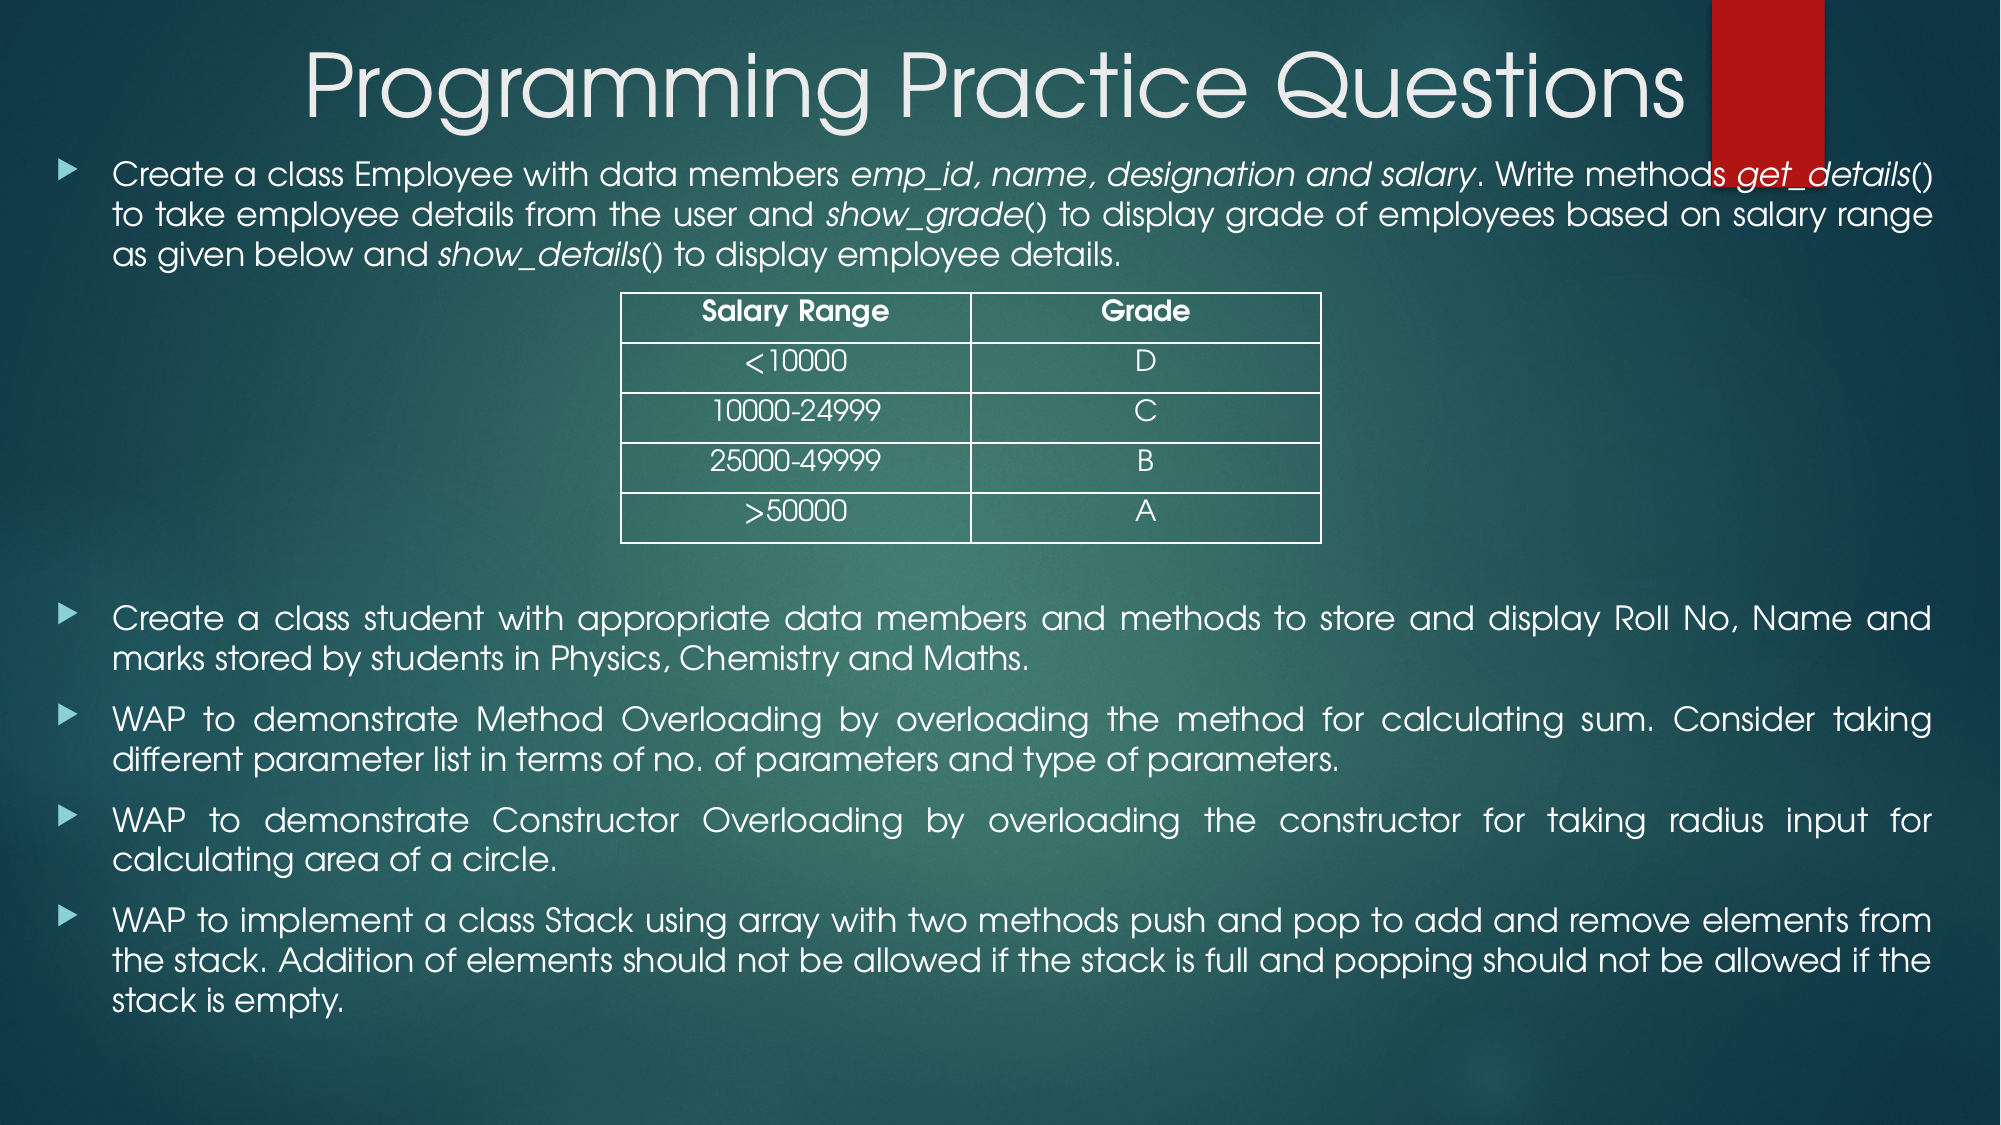

# Programming Practice Questions
Create a class Employee with data members emp_id, name, designation and salary. Write methods get_details() to take employee details from the user and show_grade() to display grade of employees based on salary range as given below and show_details() to display employee details.

Create a class student with appropriate data members and methods to store and display Roll No, Name and marks stored by students in Physics, Chemistry and Maths.
WAP to demonstrate Method Overloading by overloading the method for calculating sum. Consider taking different parameter list in terms of no. of parameters and type of parameters.
WAP to demonstrate Constructor Overloading by overloading the constructor for taking radius input for calculating area of a circle.
WAP to implement a class Stack using array with two methods push and pop to add and remove elements from the stack. Addition of elements should not be allowed if the stack is full and popping should not be allowed if the stack is empty.

| Salary Range | Grade |
| --- | --- |
| <10000 | D |
| 10000-24999 | C |
| 25000-49999 | B |
| >50000 | A |